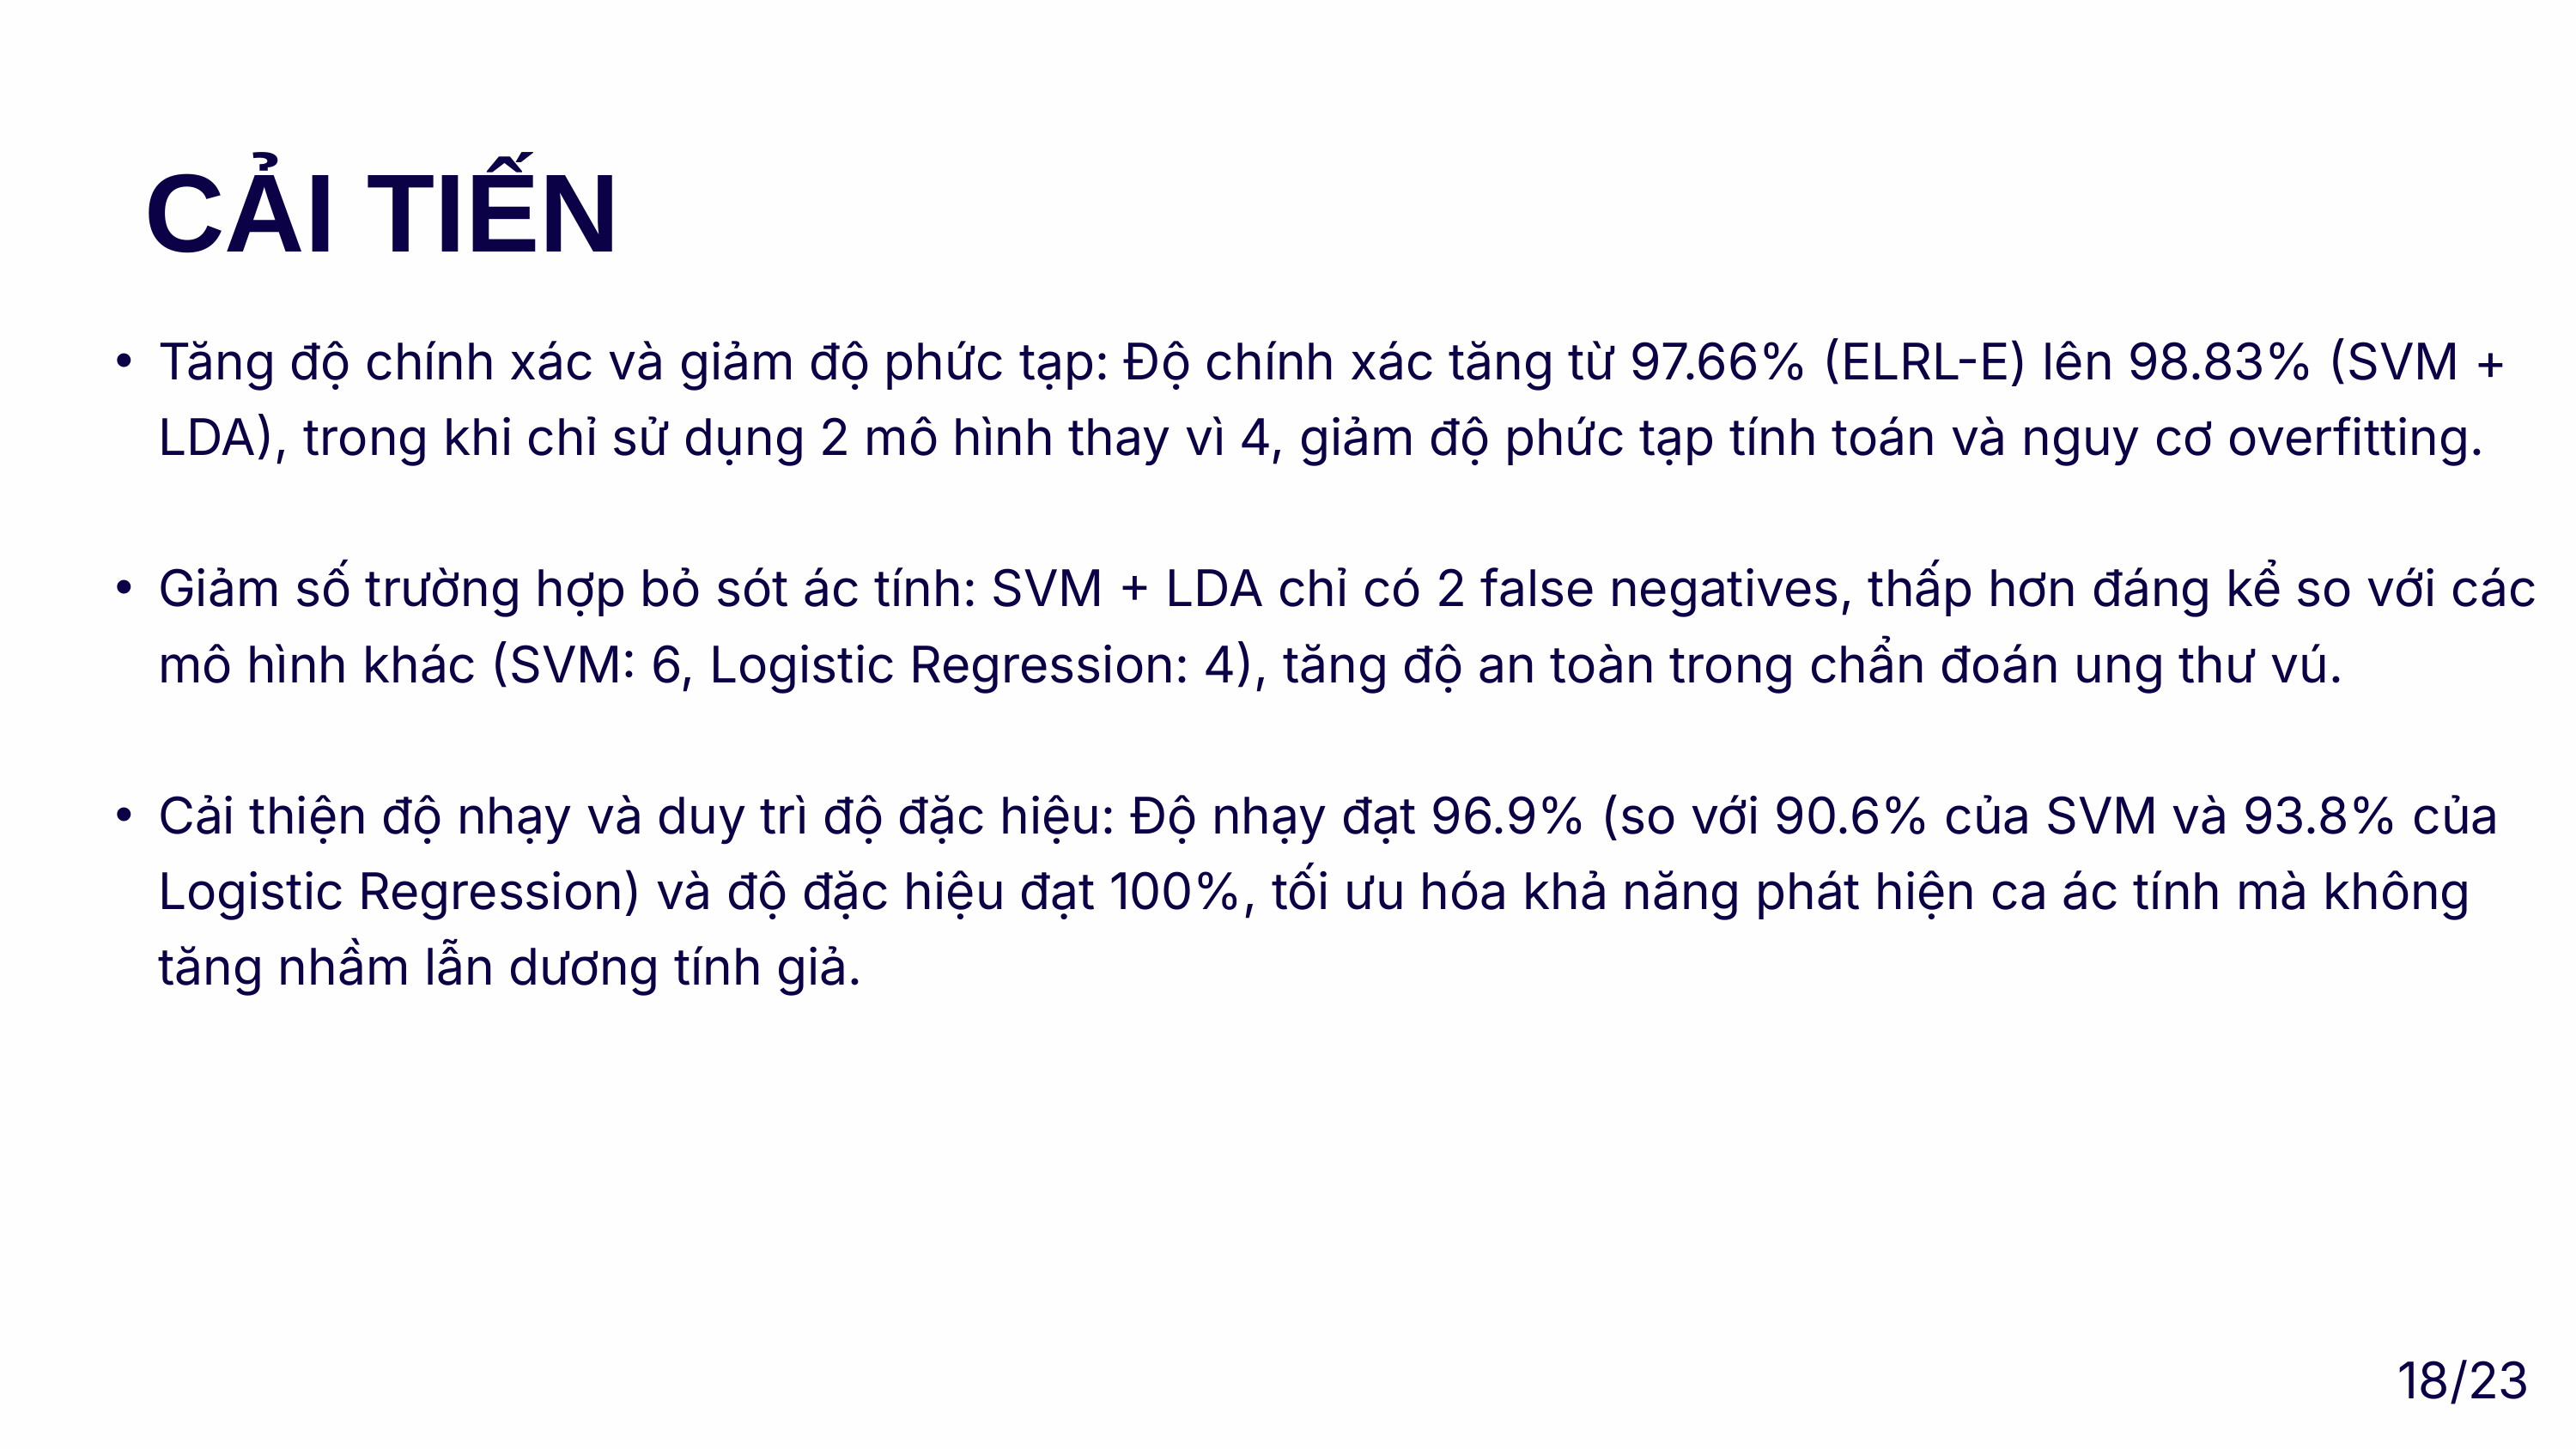

CẢI TIẾN
Tăng độ chính xác và giảm độ phức tạp: Độ chính xác tăng từ 97.66% (ELRL-E) lên 98.83% (SVM + LDA), trong khi chỉ sử dụng 2 mô hình thay vì 4, giảm độ phức tạp tính toán và nguy cơ overfitting.

Giảm số trường hợp bỏ sót ác tính: SVM + LDA chỉ có 2 false negatives, thấp hơn đáng kể so với các mô hình khác (SVM: 6, Logistic Regression: 4), tăng độ an toàn trong chẩn đoán ung thư vú.

Cải thiện độ nhạy và duy trì độ đặc hiệu: Độ nhạy đạt 96.9% (so với 90.6% của SVM và 93.8% của Logistic Regression) và độ đặc hiệu đạt 100%, tối ưu hóa khả năng phát hiện ca ác tính mà không tăng nhầm lẫn dương tính giả.

18/23